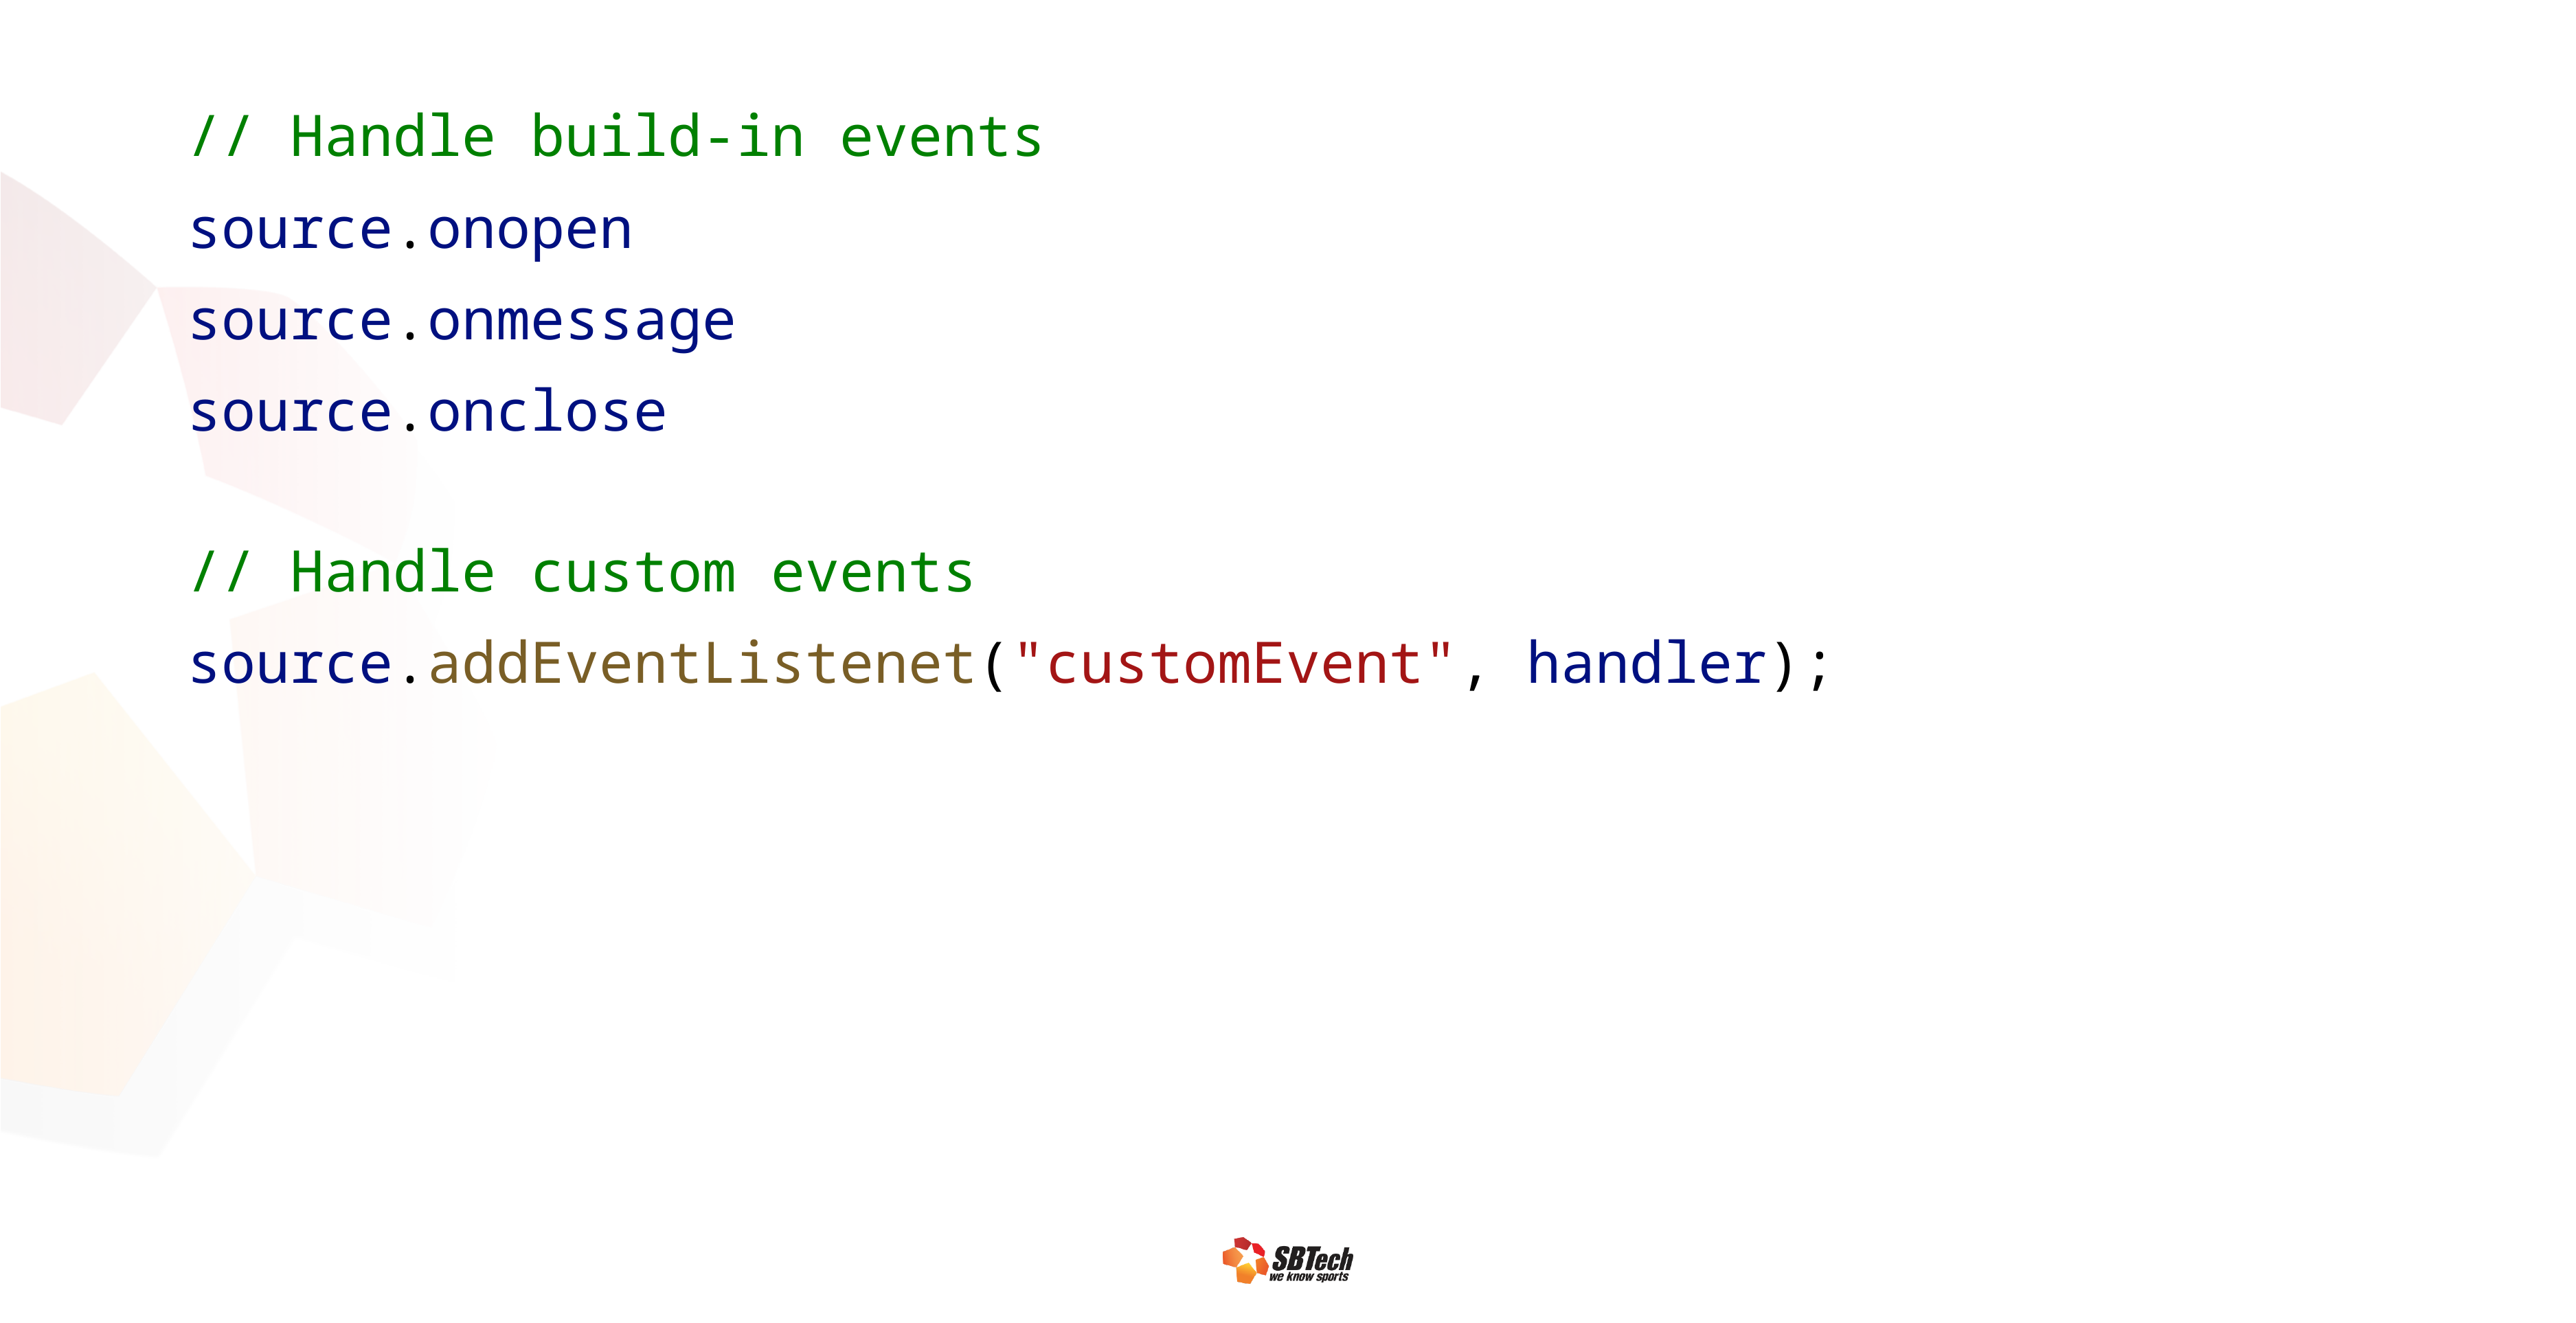

// Handle build-in events
source.onopen
source.onmessage
source.onclose
// Handle custom events
source.addEventListenet("customEvent", handler);